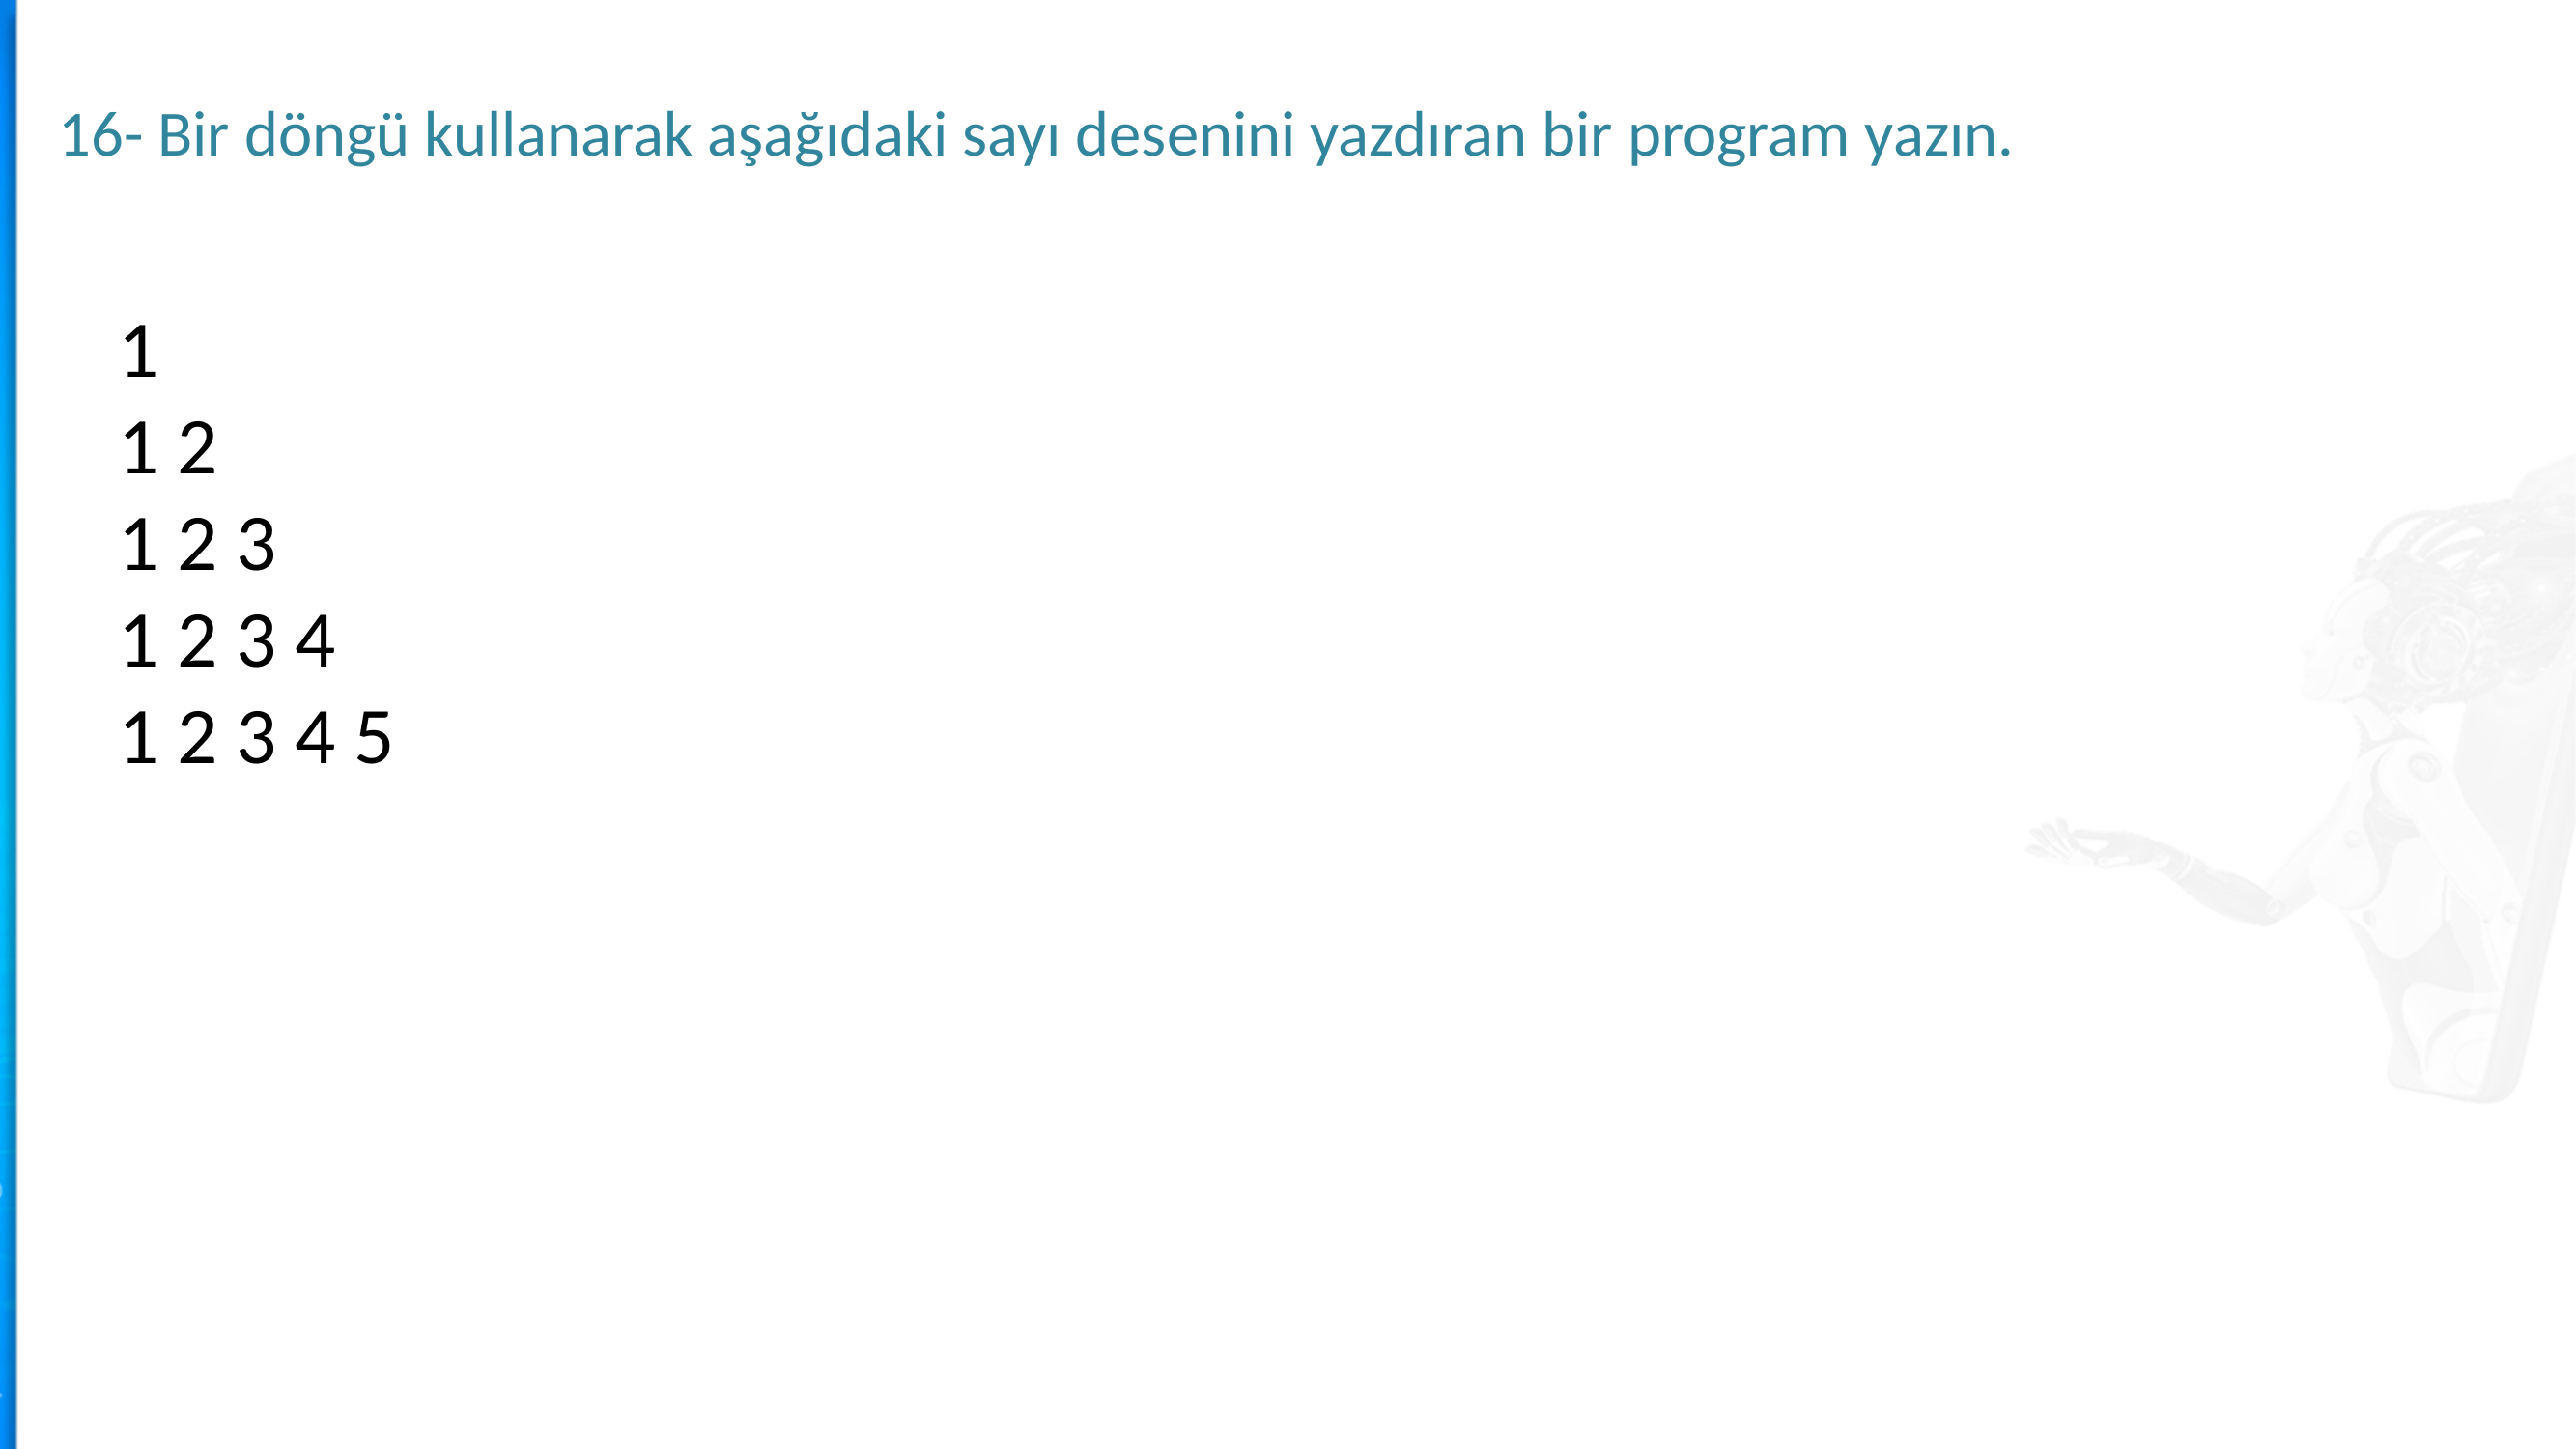

16- Bir döngü kullanarak aşağıdaki sayı desenini yazdıran bir program yazın.
1
1 2
1 2 3
1 2 3 4
1 2 3 4 5
ndarray.dtype
Konsept